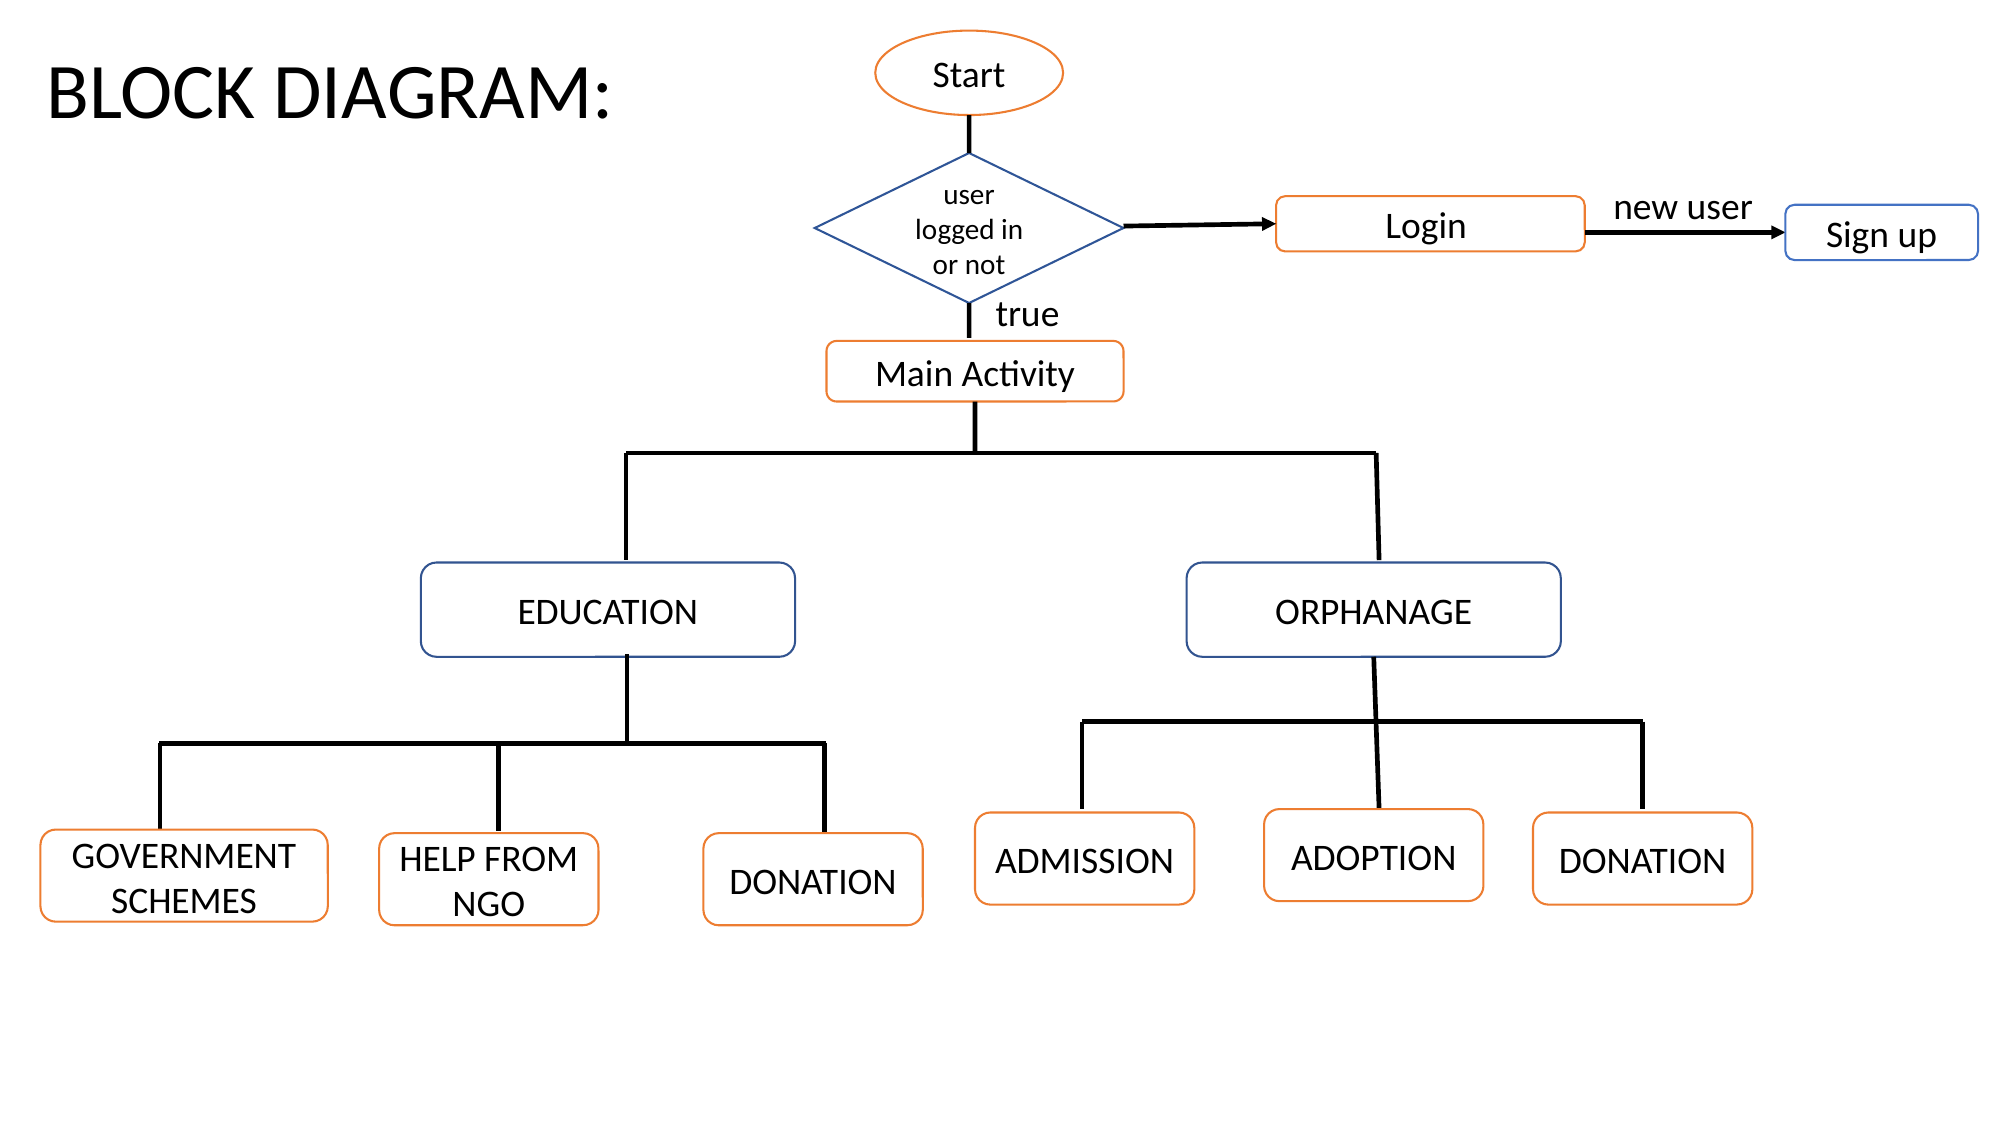

Start
# BLOCK DIAGRAM:
user logged in or not
new user
Login
Sign up
true
Main Activity
ORPHANAGE
EDUCATION
ADOPTION
ADMISSION
DONATION
GOVERNMENT SCHEMES
HELP FROM NGO
DONATION